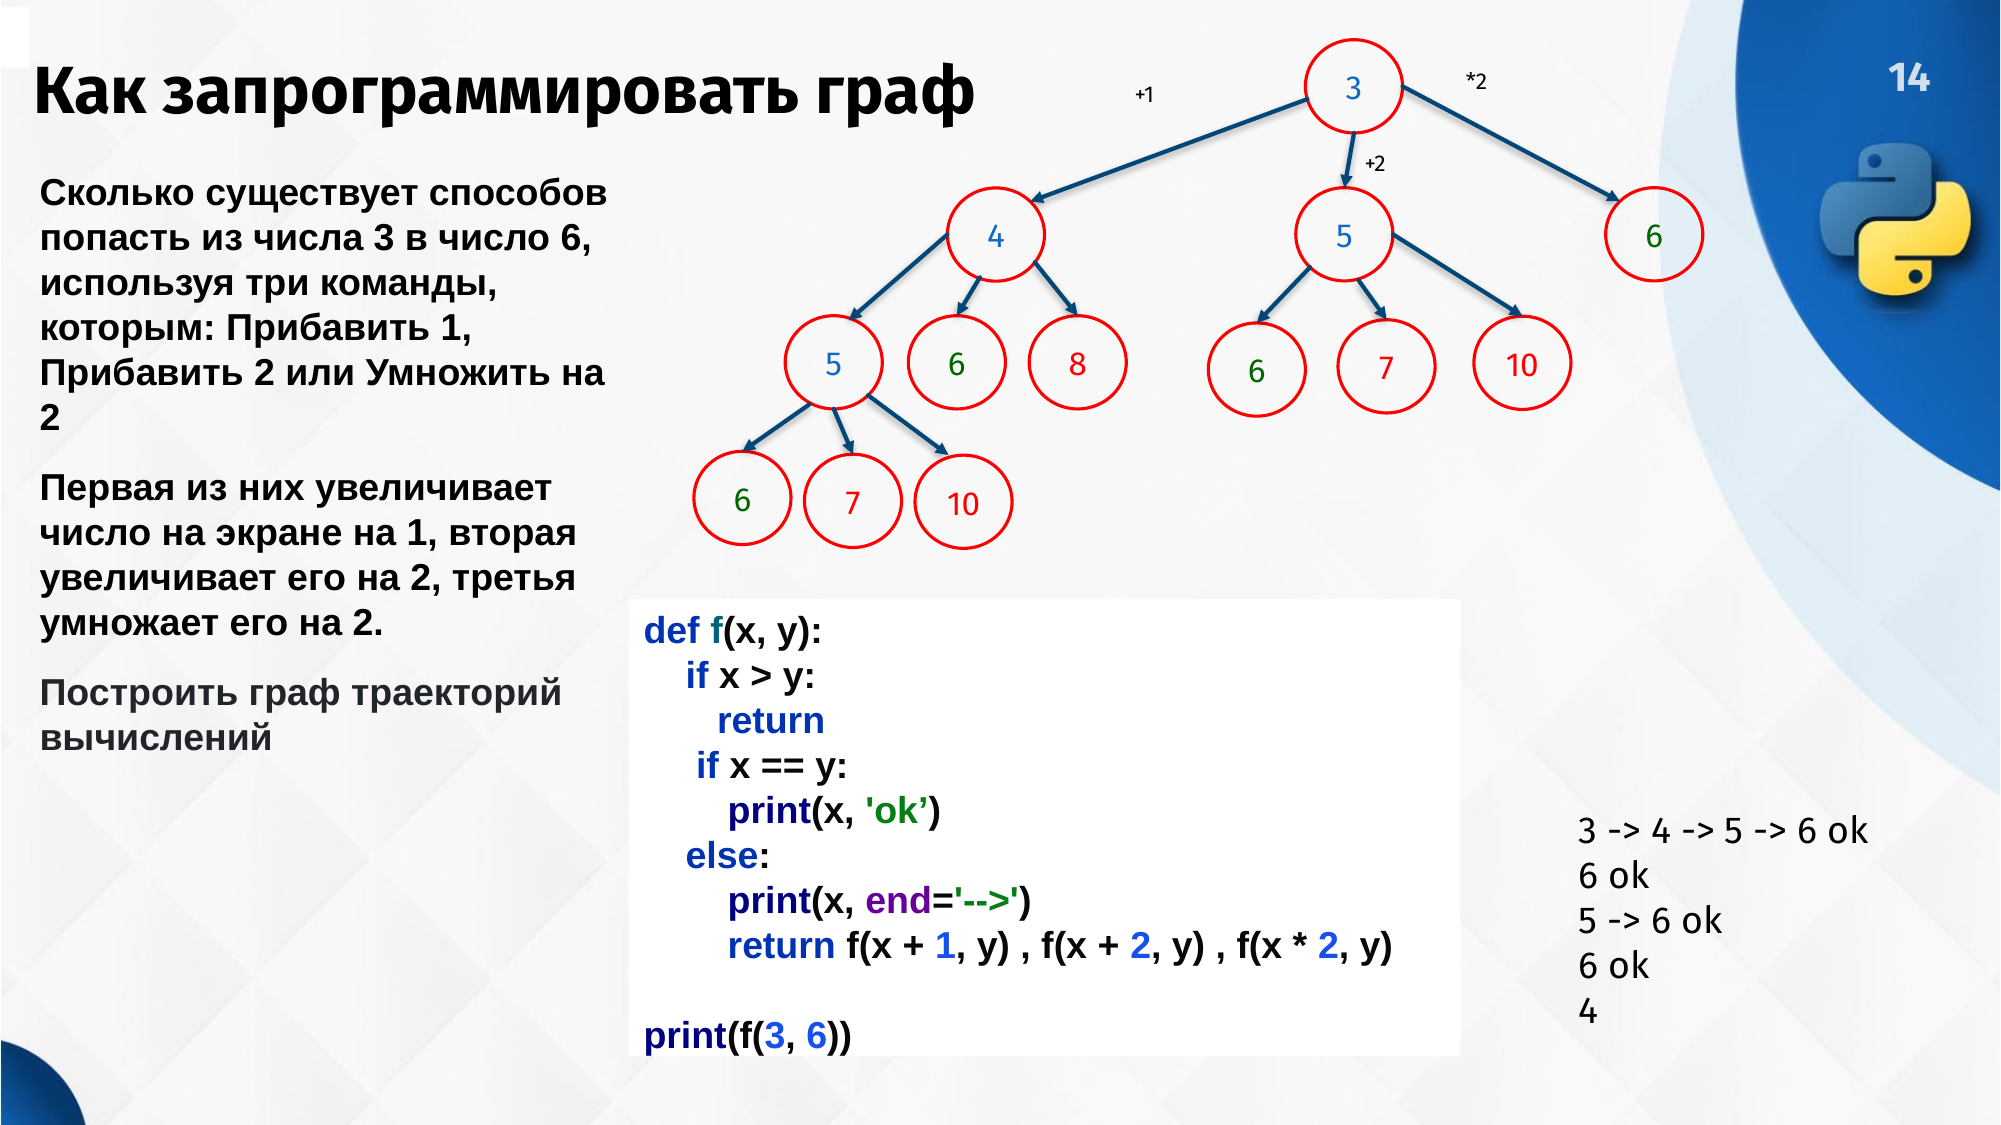

Как запрограммировать граф
3
6
5
4
5
8
6
10
7
6
6
7
10
*2
+1
+2
Сколько существует способов попасть из числа 3 в число 6, используя три команды, которым: Прибавить 1, Прибавить 2 или Умножить на 2
Первая из них увеличивает число на экране на 1, вторая увеличивает его на 2, третья умножает его на 2.
Построить граф траекторий вычислений
def f(x, y):
    if x > y:
       return
     if x == y:
        print(x, 'ok’)
    else:
        print(x, end='-->')
        return f(x + 1, y) , f(x + 2, y) , f(x * 2, y)
print(f(3, 6))
3 -> 4 -> 5 -> 6 ok
6 ok
5 -> 6 ok
6 ok
4